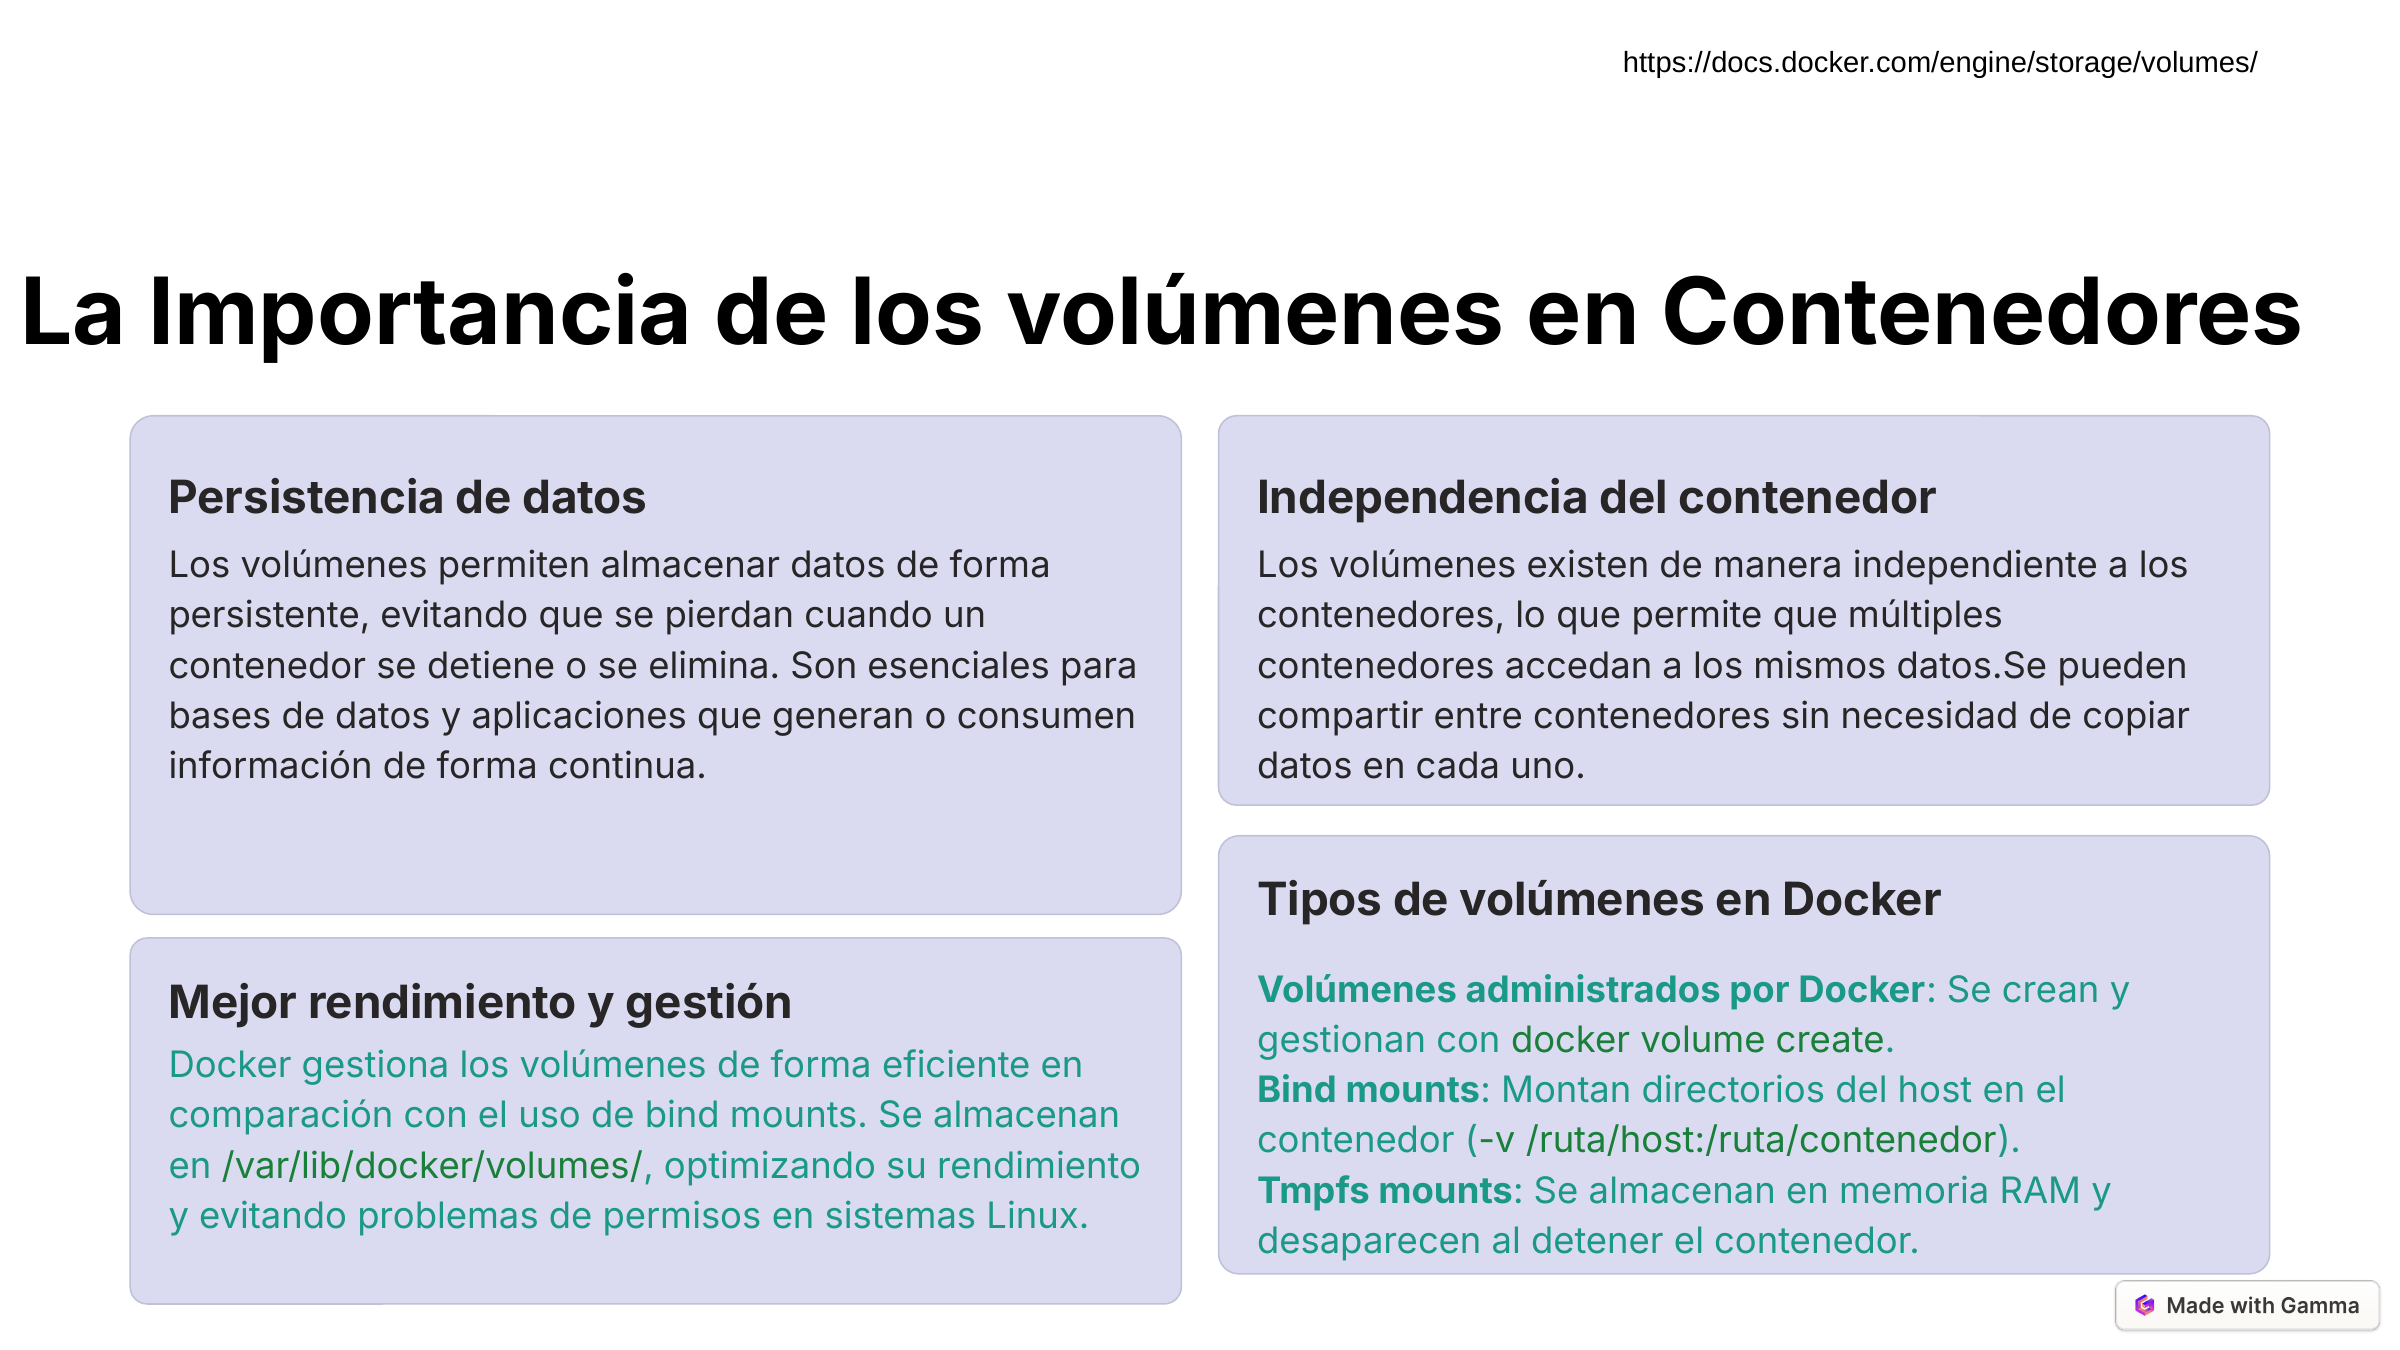

https://docs.docker.com/engine/storage/volumes/
La Importancia de los volúmenes en Contenedores

Persistencia de datos
Independencia del contenedor
Los volúmenes permiten almacenar datos de forma persistente, evitando que se pierdan cuando un contenedor se detiene o se elimina. Son esenciales para bases de datos y aplicaciones que generan o consumen información de forma continua.

Los volúmenes existen de manera independiente a los contenedores, lo que permite que múltiples contenedores accedan a los mismos datos.Se pueden compartir entre contenedores sin necesidad de copiar datos en cada uno.

Tipos de volúmenes en Docker

Volúmenes administrados por Docker: Se crean y gestionan con docker volume create.
Bind mounts: Montan directorios del host en el contenedor (-v /ruta/host:/ruta/contenedor).
Tmpfs mounts: Se almacenan en memoria RAM y desaparecen al detener el contenedor.

Mejor rendimiento y gestión
Docker gestiona los volúmenes de forma eficiente en comparación con el uso de bind mounts. Se almacenan en /var/lib/docker/volumes/, optimizando su rendimiento y evitando problemas de permisos en sistemas Linux.